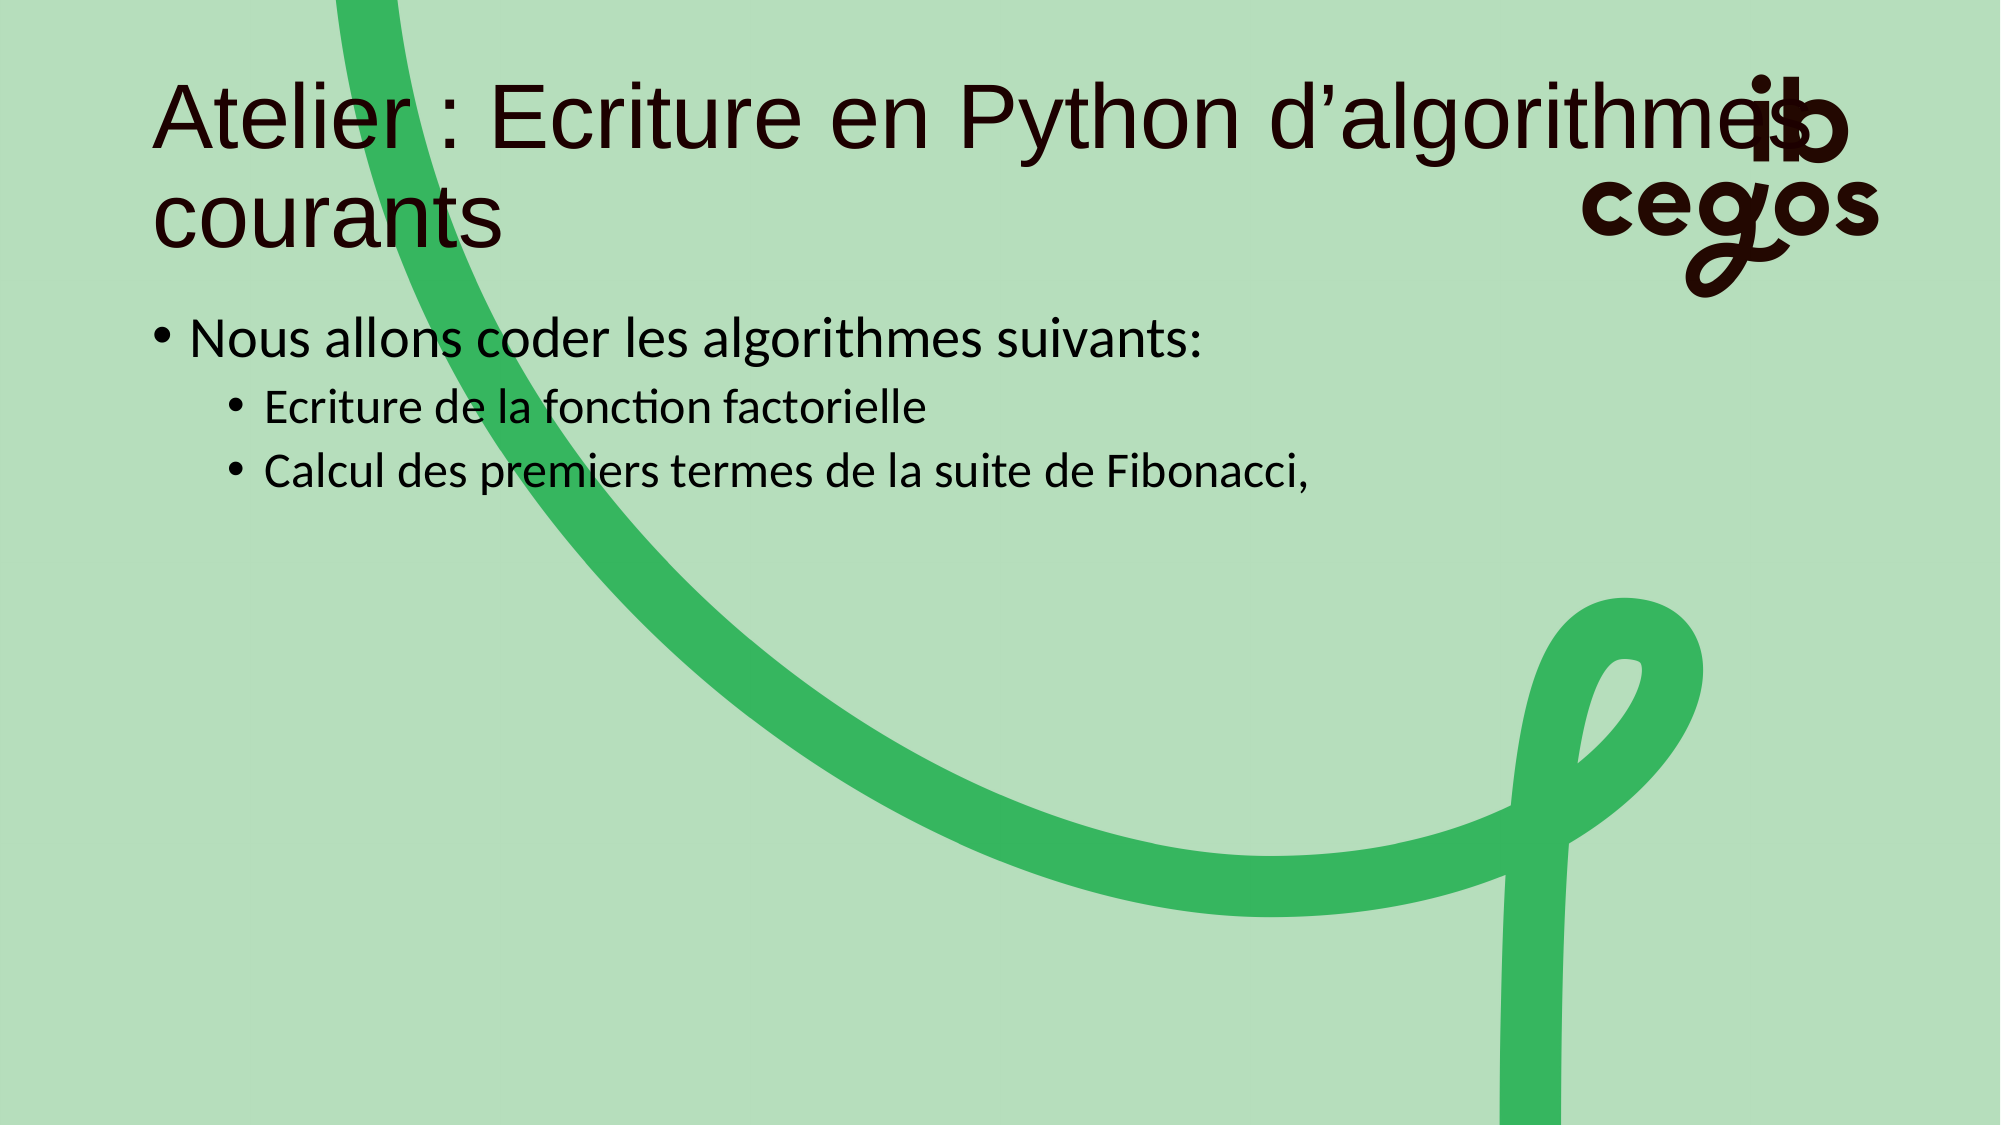

# Atelier : Ecriture en Python d’algorithmes courants
Nous allons coder les algorithmes suivants:
Ecriture de la fonction factorielle
Calcul des premiers termes de la suite de Fibonacci,